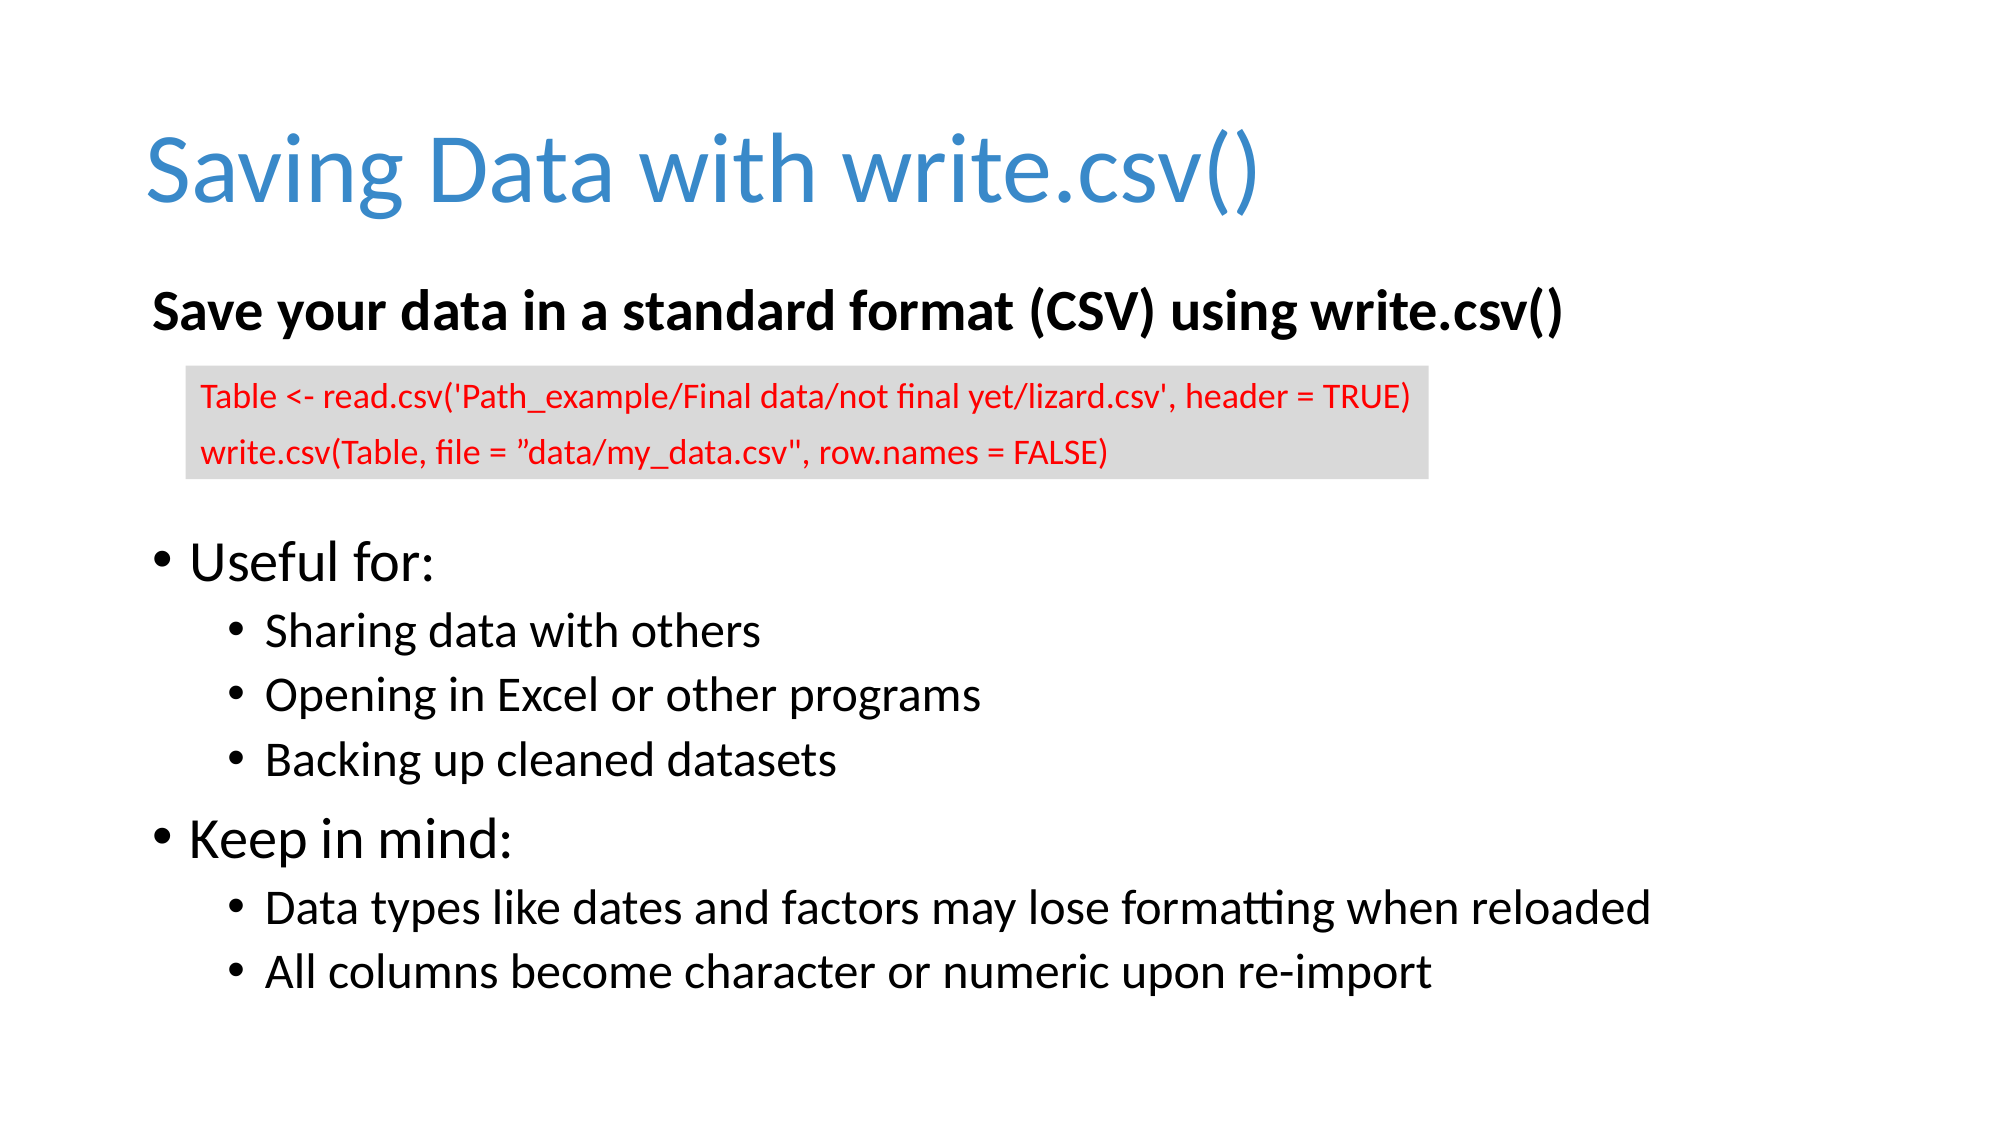

# Saving Data with write.csv()
Save your data in a standard format (CSV) using write.csv()

Useful for:
Sharing data with others
Opening in Excel or other programs
Backing up cleaned datasets
Keep in mind:
Data types like dates and factors may lose formatting when reloaded
All columns become character or numeric upon re-import

Table <- read.csv('Path_example/Final data/not final yet/lizard.csv', header = TRUE)
write.csv(Table, file = ”data/my_data.csv", row.names = FALSE)